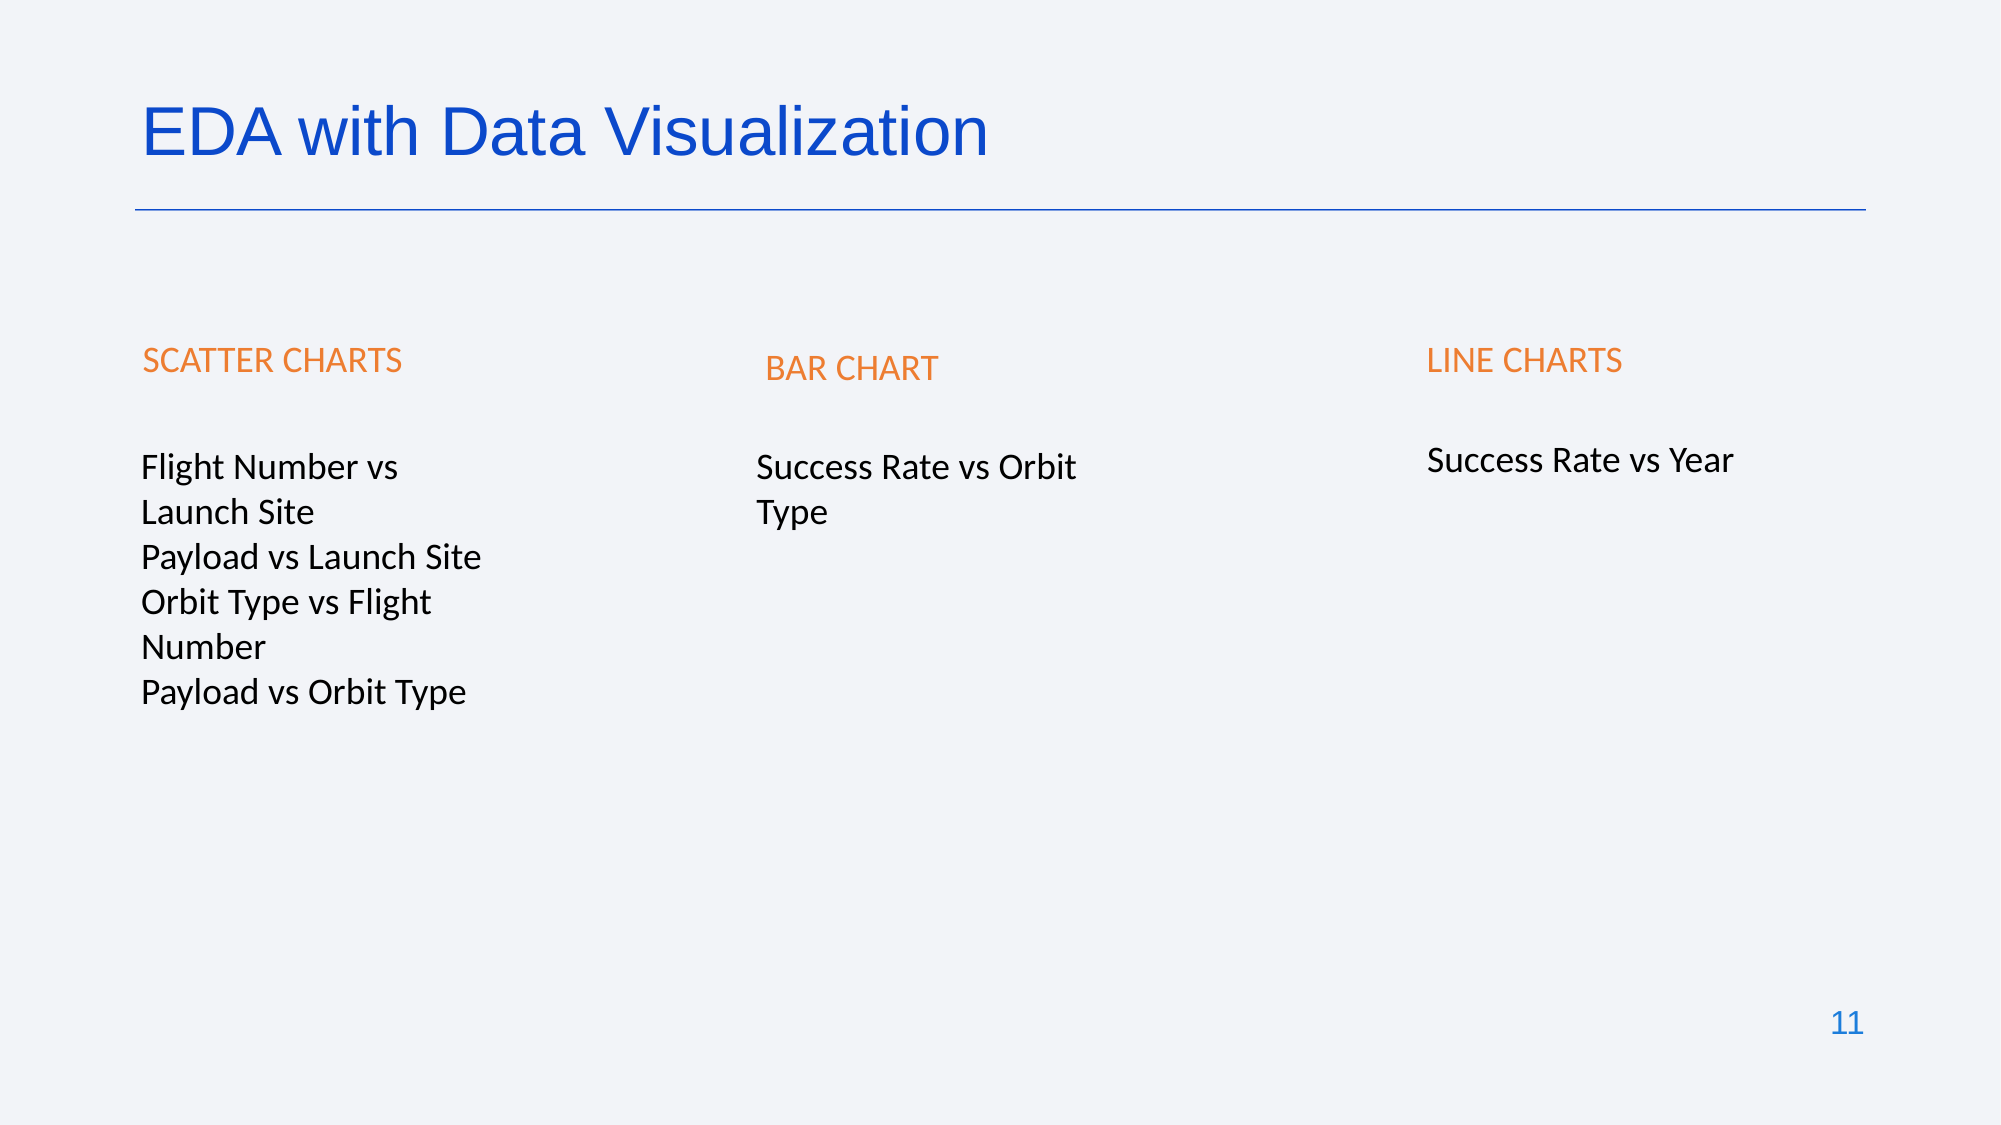

EDA with Data Visualization
SCATTER CHARTS
LINE CHARTS
BAR CHART
Success Rate vs Year
Flight Number vs Launch Site
Payload vs Launch Site
Orbit Type vs Flight Number
Payload vs Orbit Type
Success Rate vs Orbit Type
11